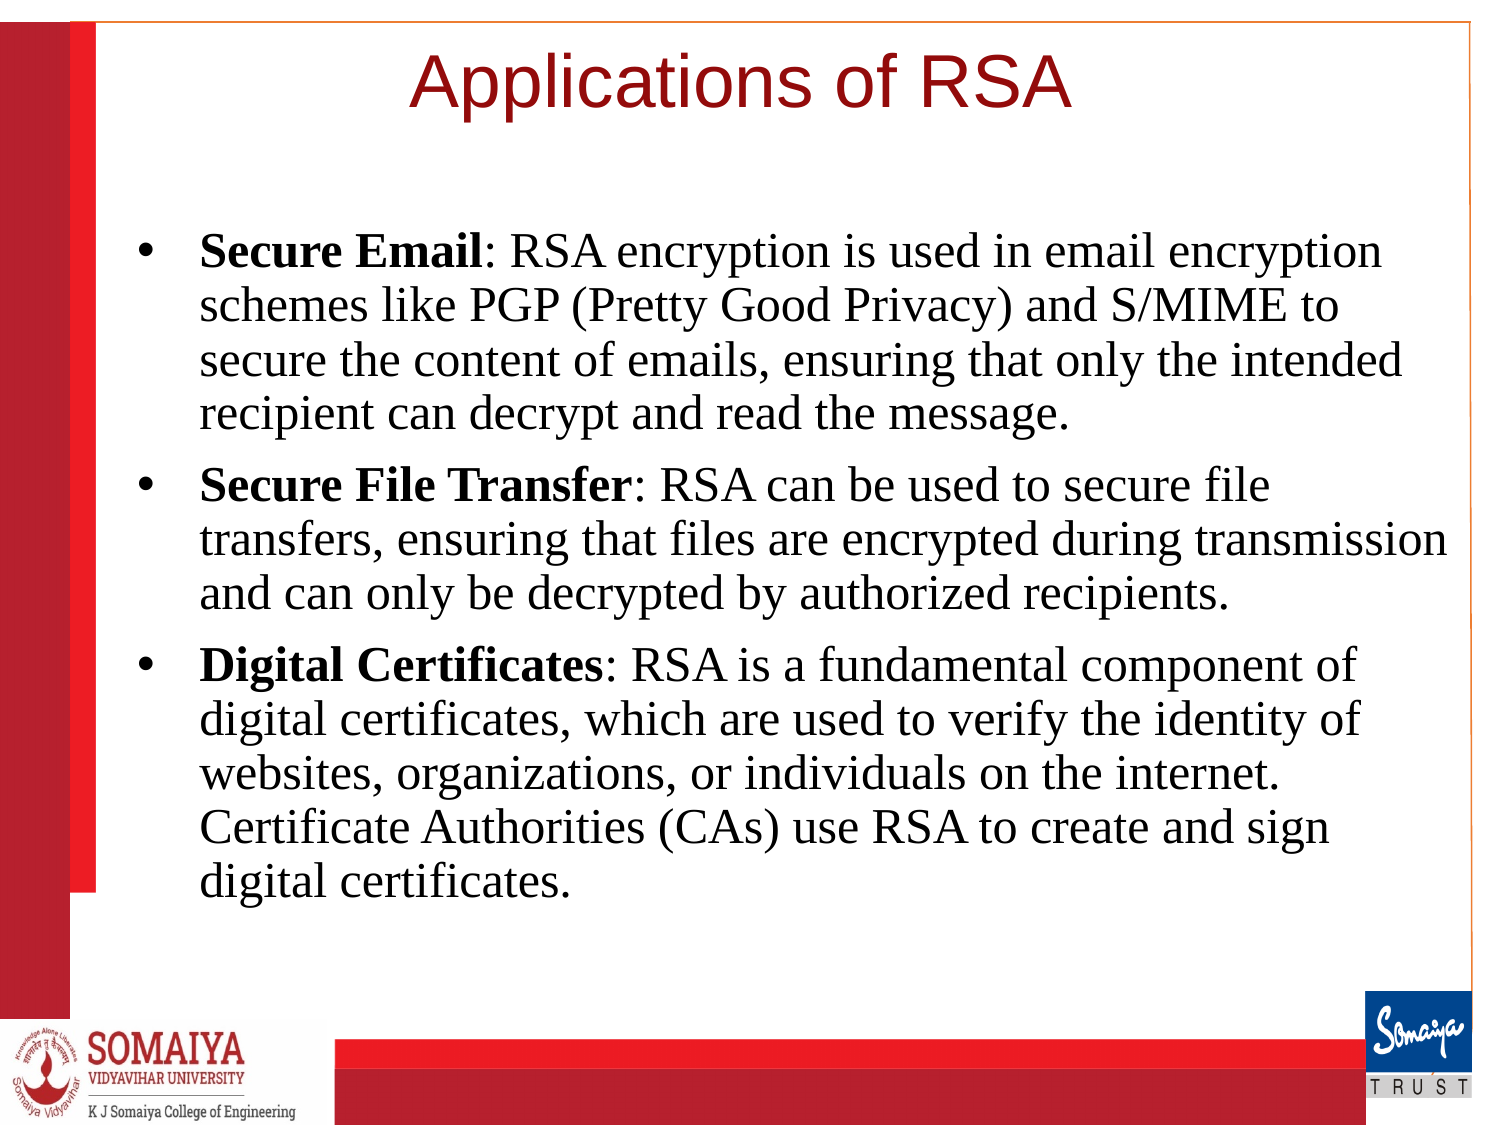

# Applications of RSA
Secure Email: RSA encryption is used in email encryption schemes like PGP (Pretty Good Privacy) and S/MIME to secure the content of emails, ensuring that only the intended recipient can decrypt and read the message.
Secure File Transfer: RSA can be used to secure file transfers, ensuring that files are encrypted during transmission and can only be decrypted by authorized recipients.
Digital Certificates: RSA is a fundamental component of digital certificates, which are used to verify the identity of websites, organizations, or individuals on the internet. Certificate Authorities (CAs) use RSA to create and sign digital certificates.